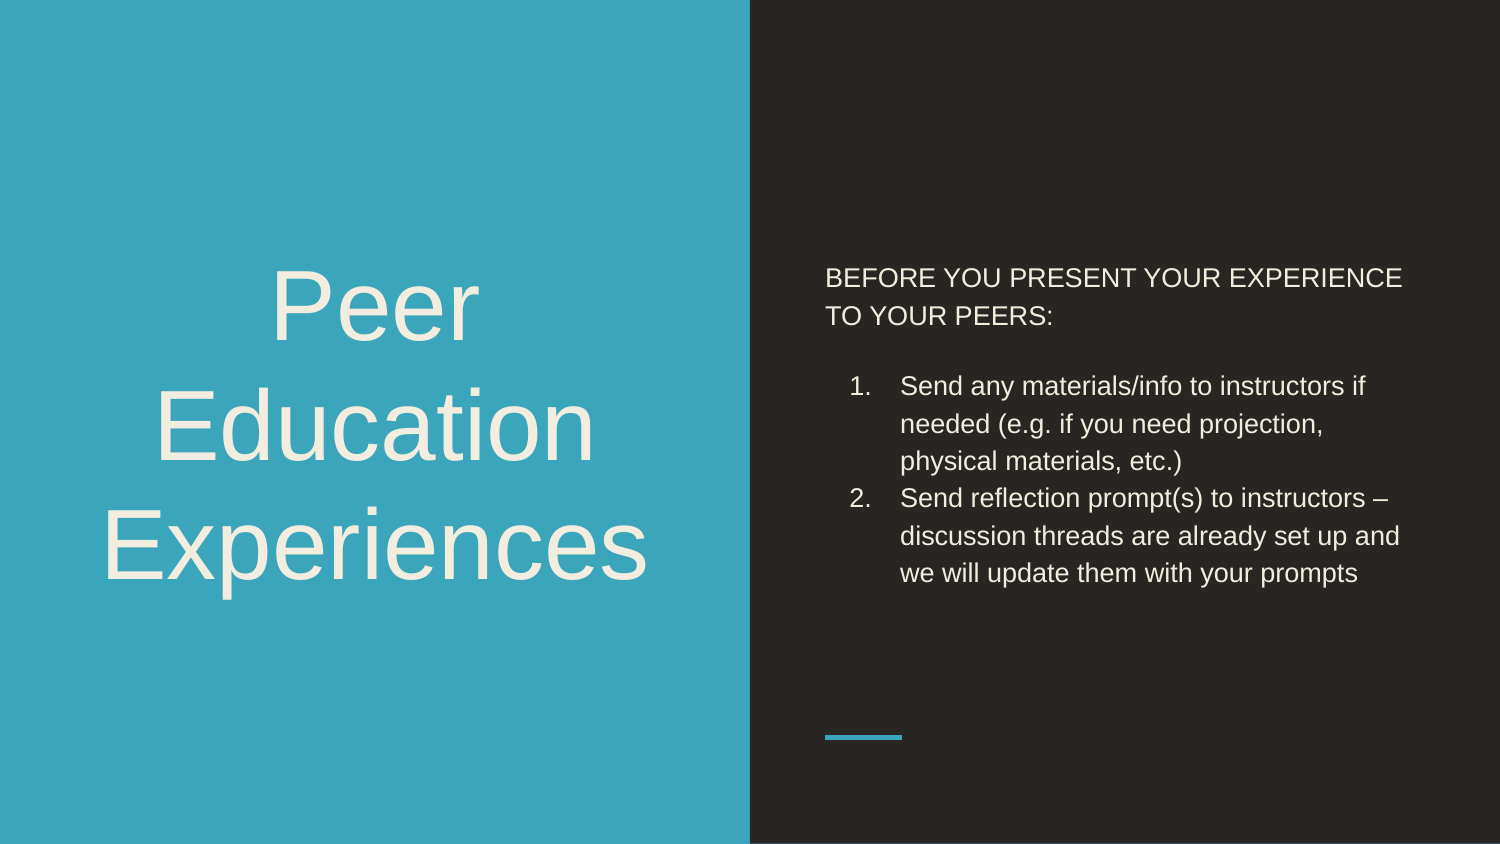

BEFORE YOU PRESENT YOUR EXPERIENCE TO YOUR PEERS:
Send any materials/info to instructors if needed (e.g. if you need projection, physical materials, etc.)
Send reflection prompt(s) to instructors – discussion threads are already set up and we will update them with your prompts
# Peer Education Experiences